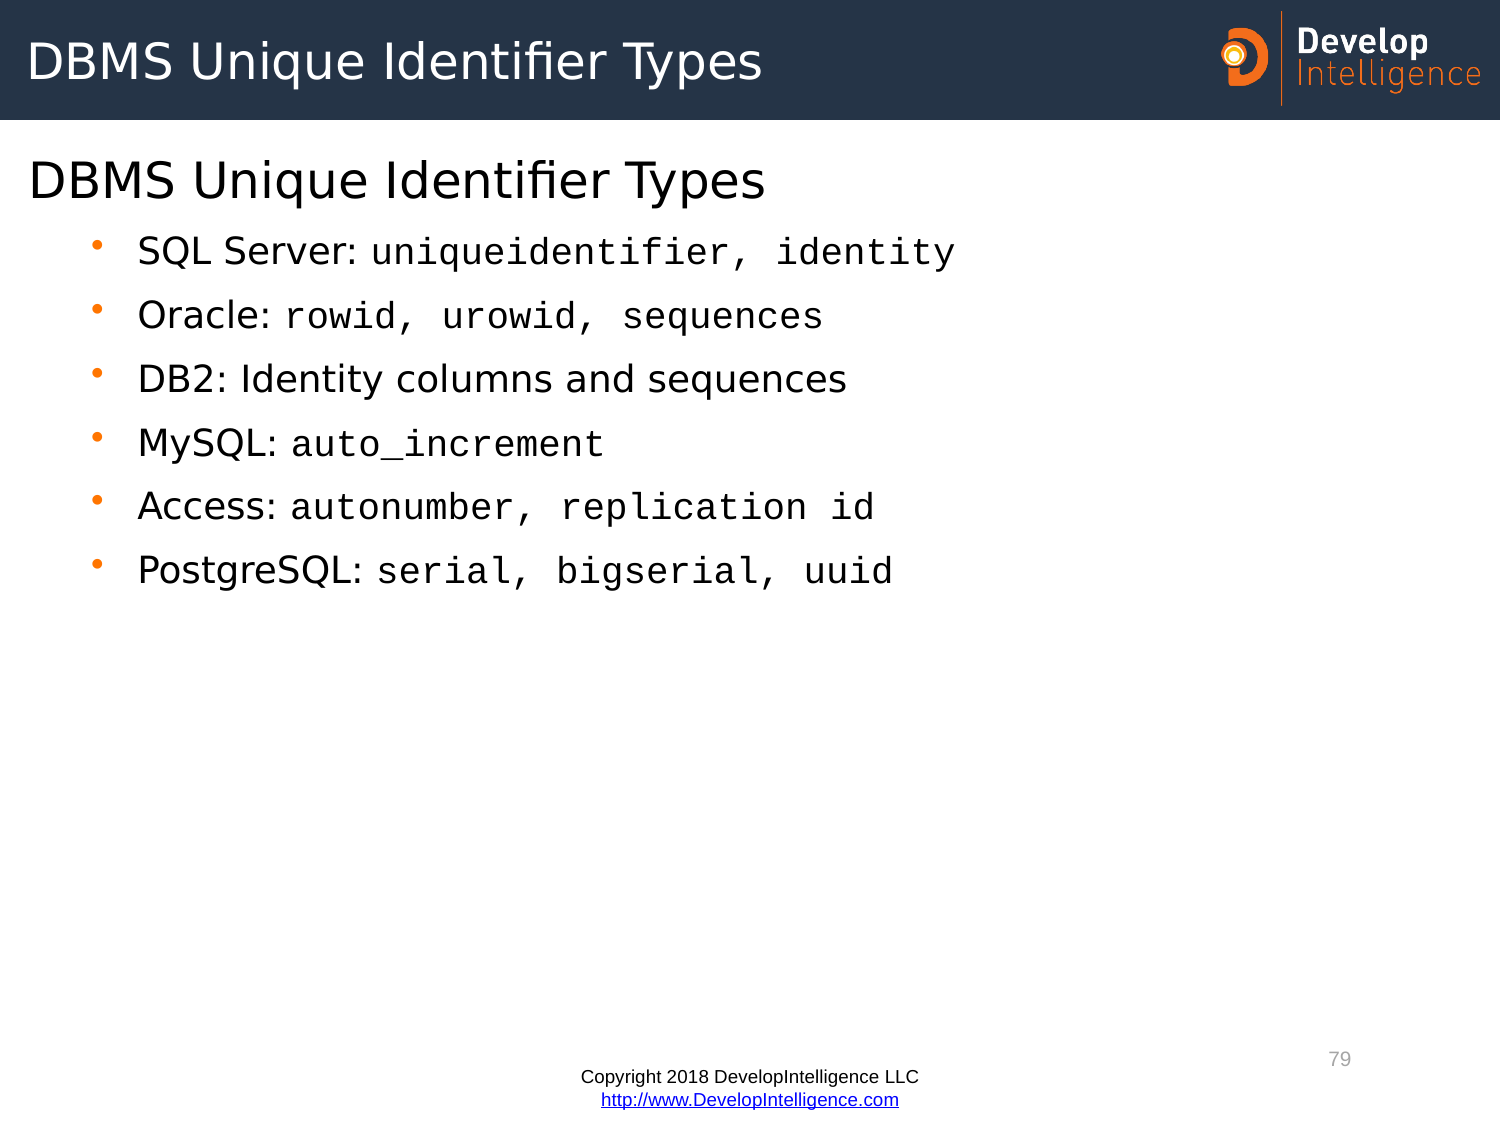

# DBMS Unique Identifier Types
DBMS Unique Identifier Types
SQL Server: uniqueidentifier, identity
Oracle: rowid, urowid, sequences
DB2: Identity columns and sequences
MySQL: auto_increment
Access: autonumber, replication id
PostgreSQL: serial, bigserial, uuid

79